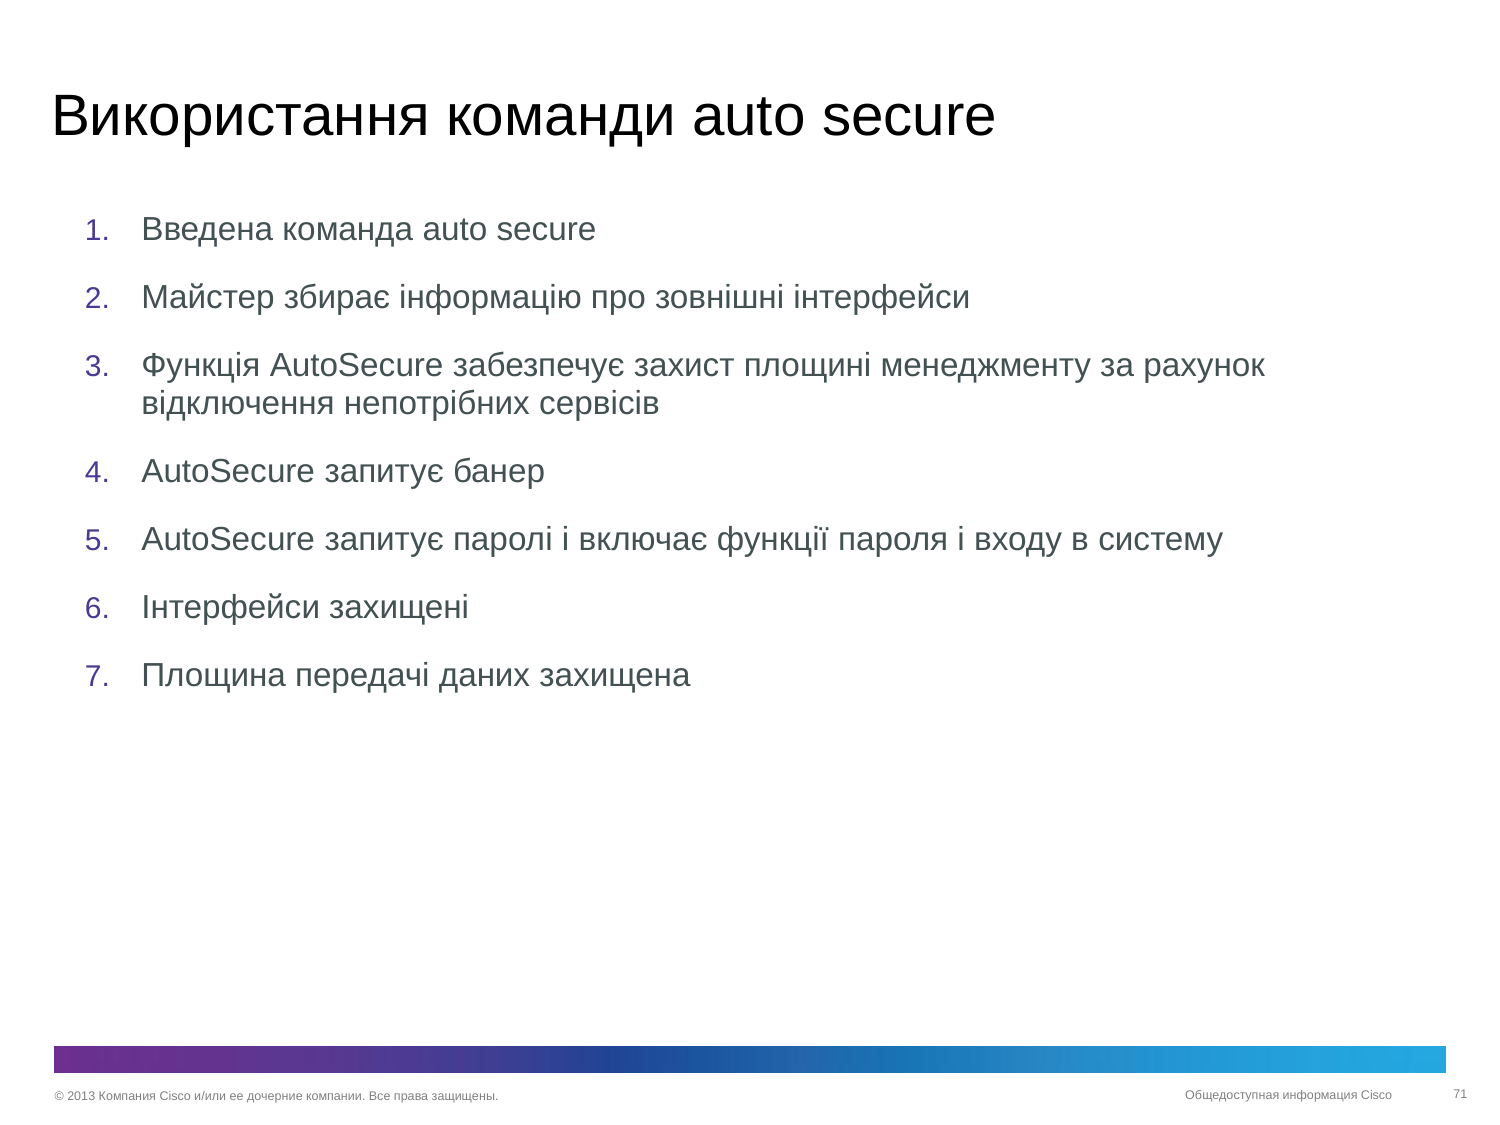

# Використання команди auto secure
Введена команда auto secure
Майстер збирає інформацію про зовнішні інтерфейси
Функція AutoSecure забезпечує захист площині менеджменту за рахунок відключення непотрібних сервісів
AutoSecure запитує банер
AutoSecure запитує паролі і включає функції пароля і входу в систему
Інтерфейси захищені
Площина передачі даних захищена